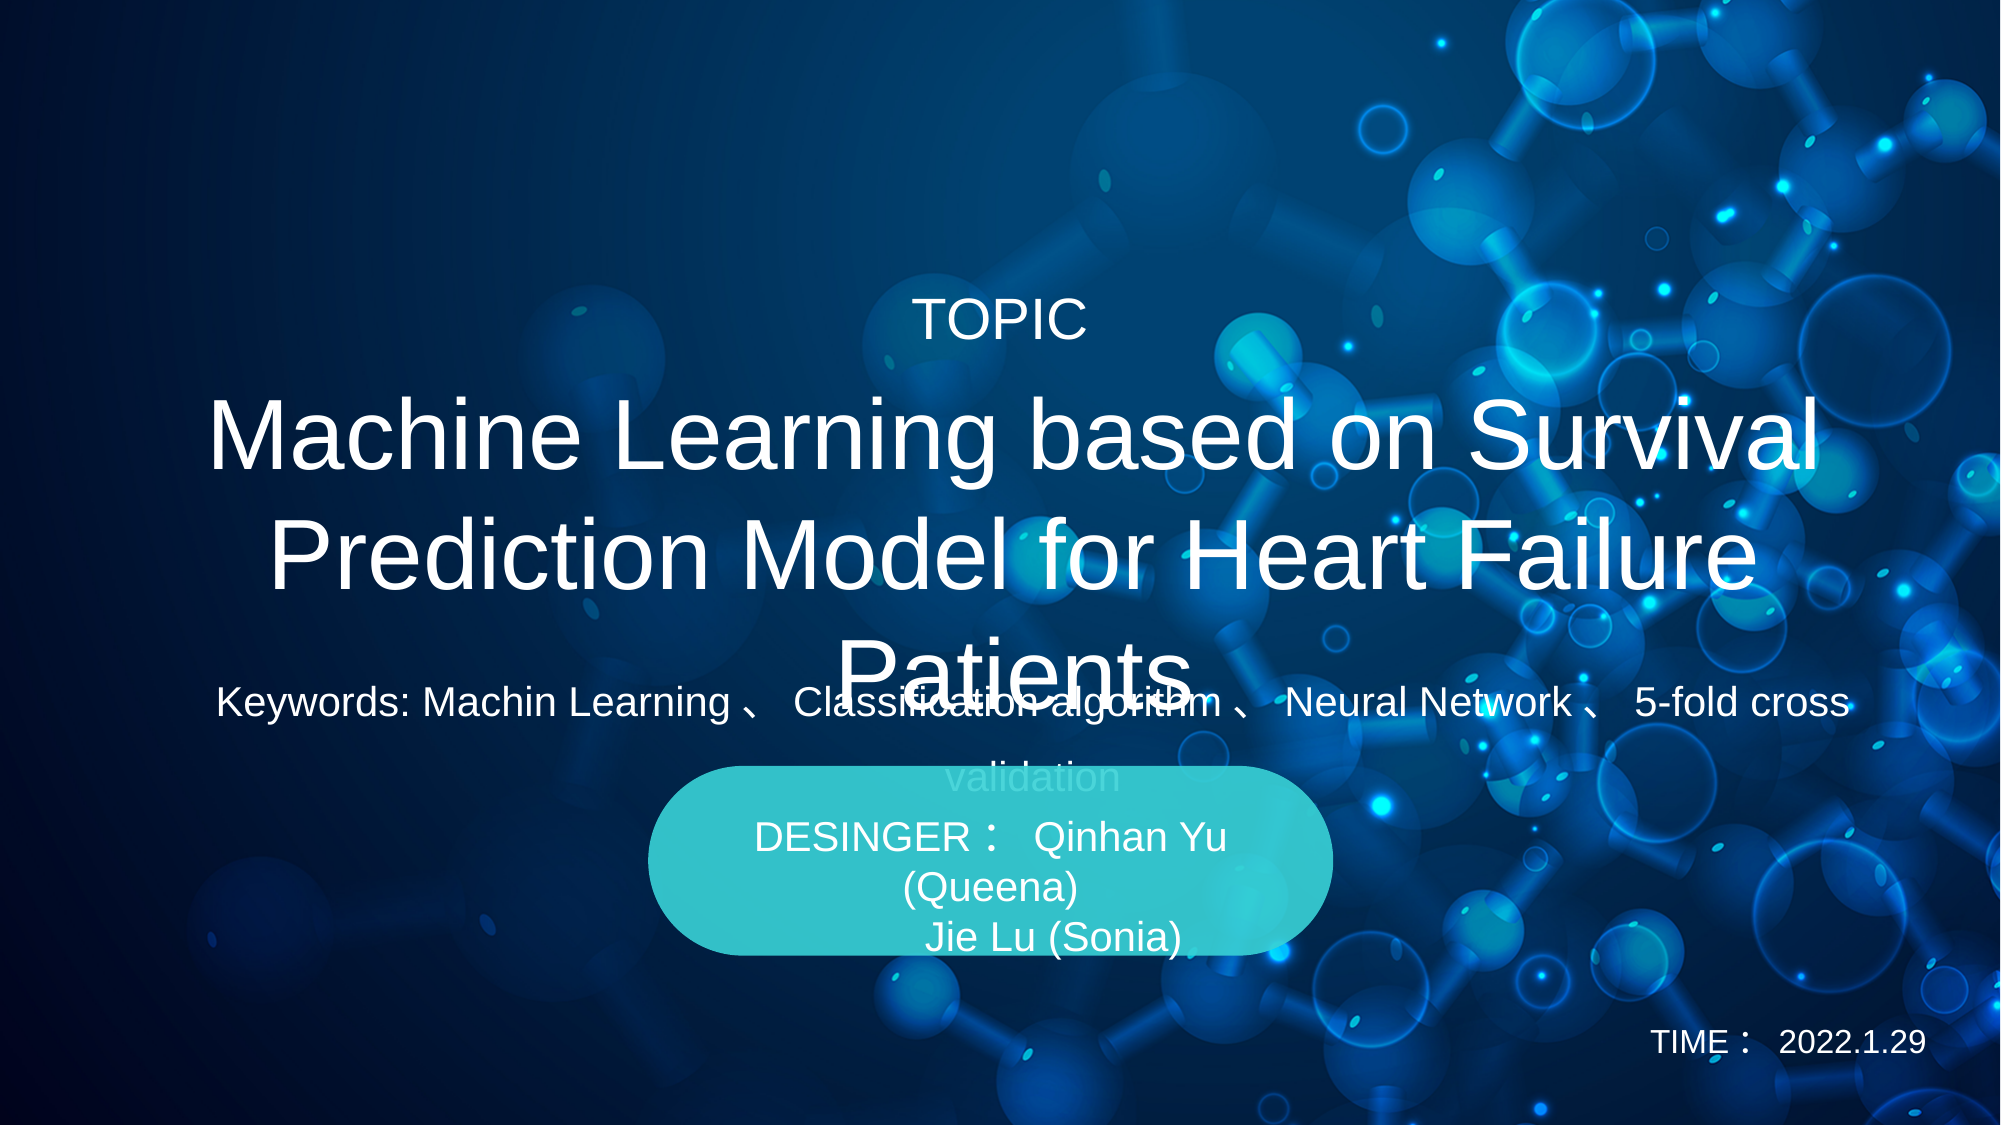

TOPIC
Machine Learning based on Survival Prediction Model for Heart Failure Patients
Keywords: Machin Learning、Classification algorithm、Neural Network、5-fold cross validation

DESINGER：Qinhan Yu (Queena)
           Jie Lu (Sonia)
TIME：2022.1.29